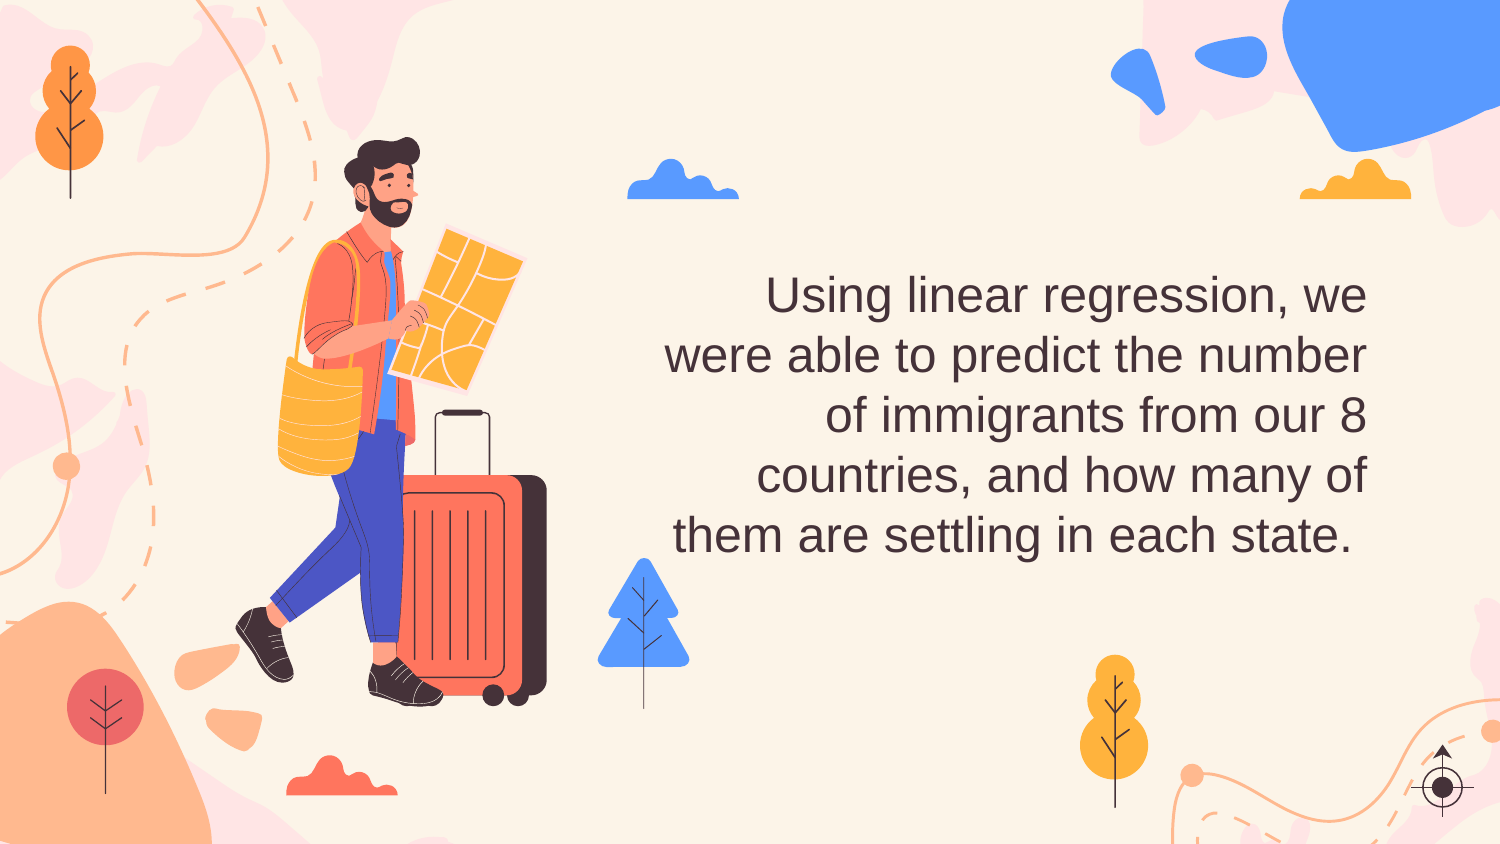

Using linear regression, we were able to predict the number of immigrants from our 8 countries, and how many of them are settling in each state.